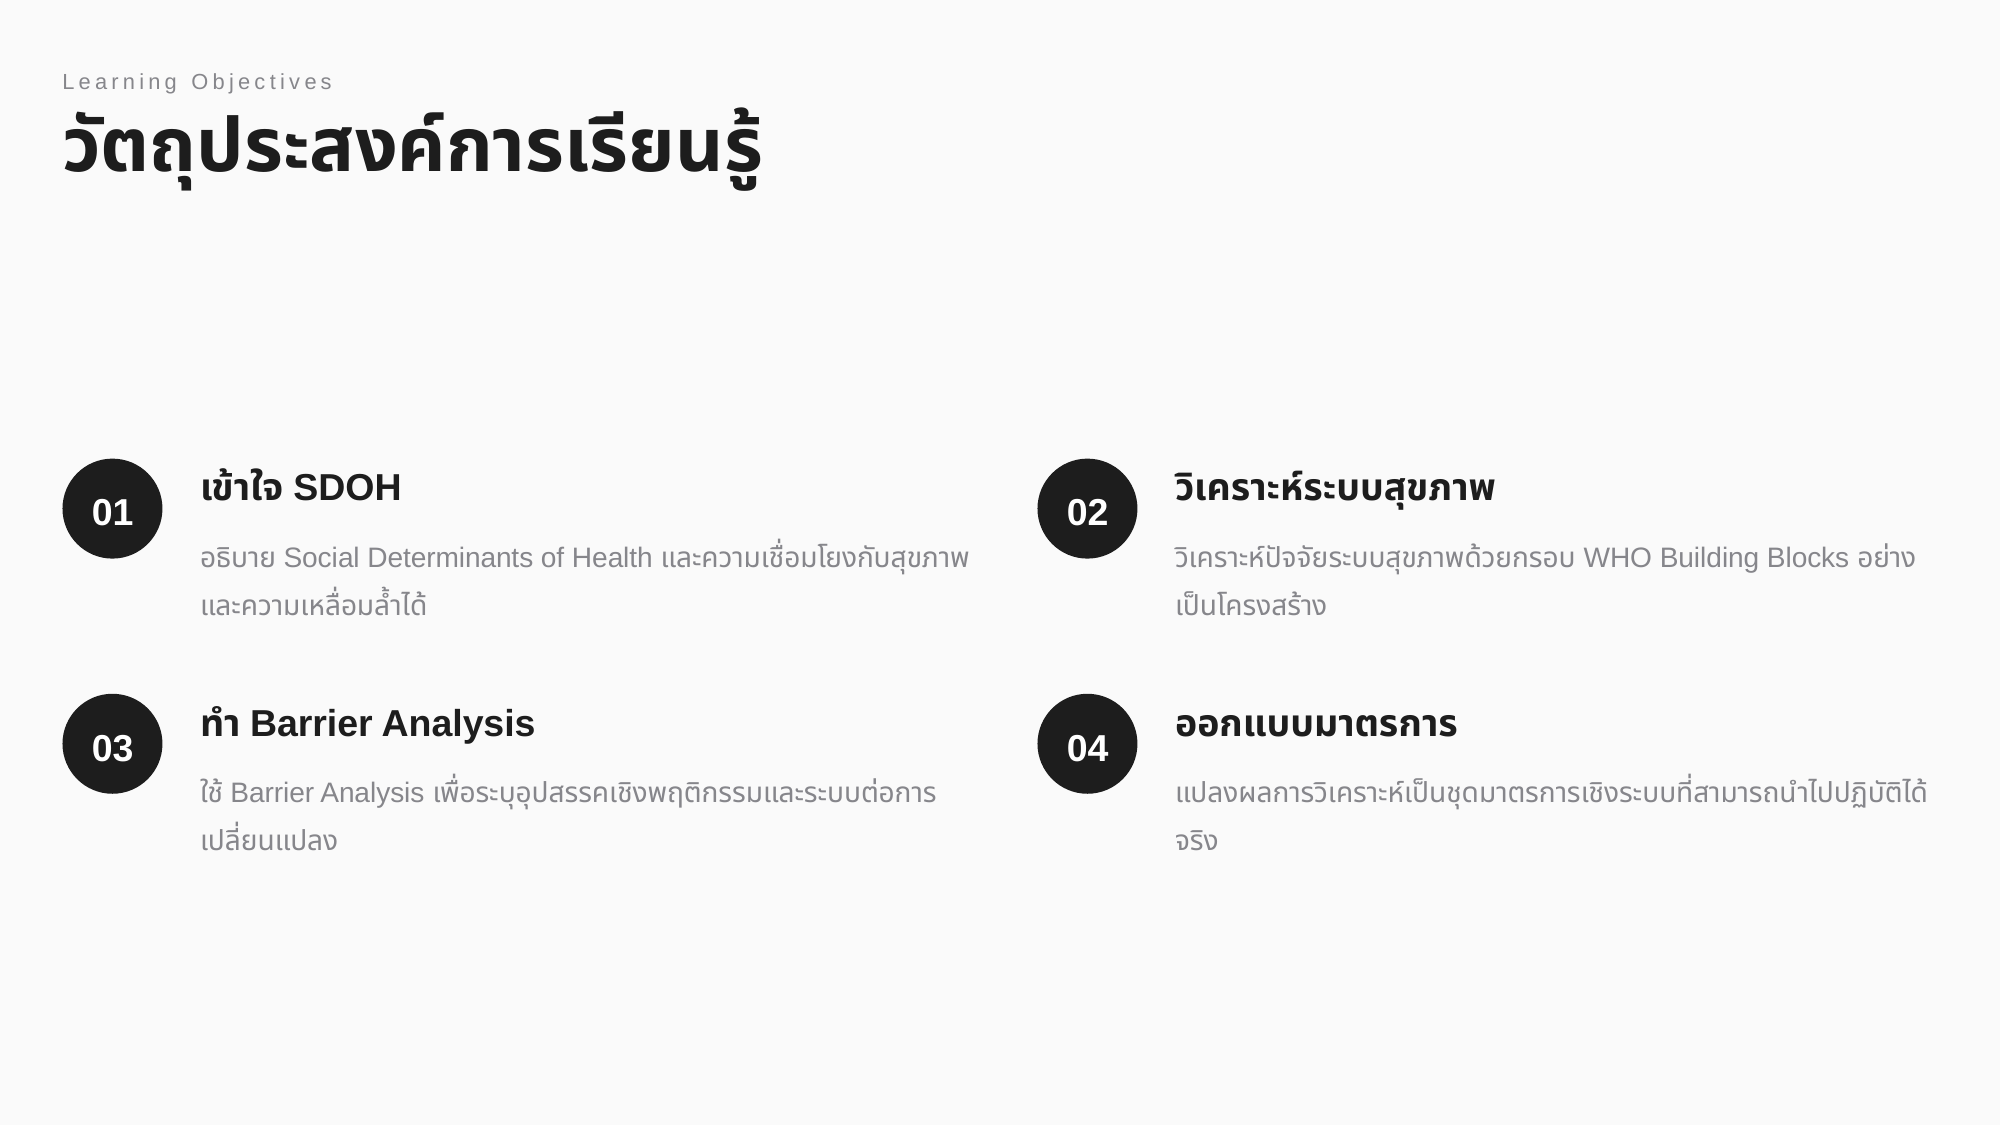

Learning Objectives
วัตถุประสงค์การเรียนรู้
01

เข้าใจ SDOH
02

วิเคราะห์ระบบสุขภาพ
อธิบาย Social Determinants of Health และความเชื่อมโยงกับสุขภาพและความเหลื่อมล้ำได้
วิเคราะห์ปัจจัยระบบสุขภาพด้วยกรอบ WHO Building Blocks อย่างเป็นโครงสร้าง
03

ทำ Barrier Analysis
04

ออกแบบมาตรการ
ใช้ Barrier Analysis เพื่อระบุอุปสรรคเชิงพฤติกรรมและระบบต่อการเปลี่ยนแปลง
แปลงผลการวิเคราะห์เป็นชุดมาตรการเชิงระบบที่สามารถนำไปปฏิบัติได้จริง